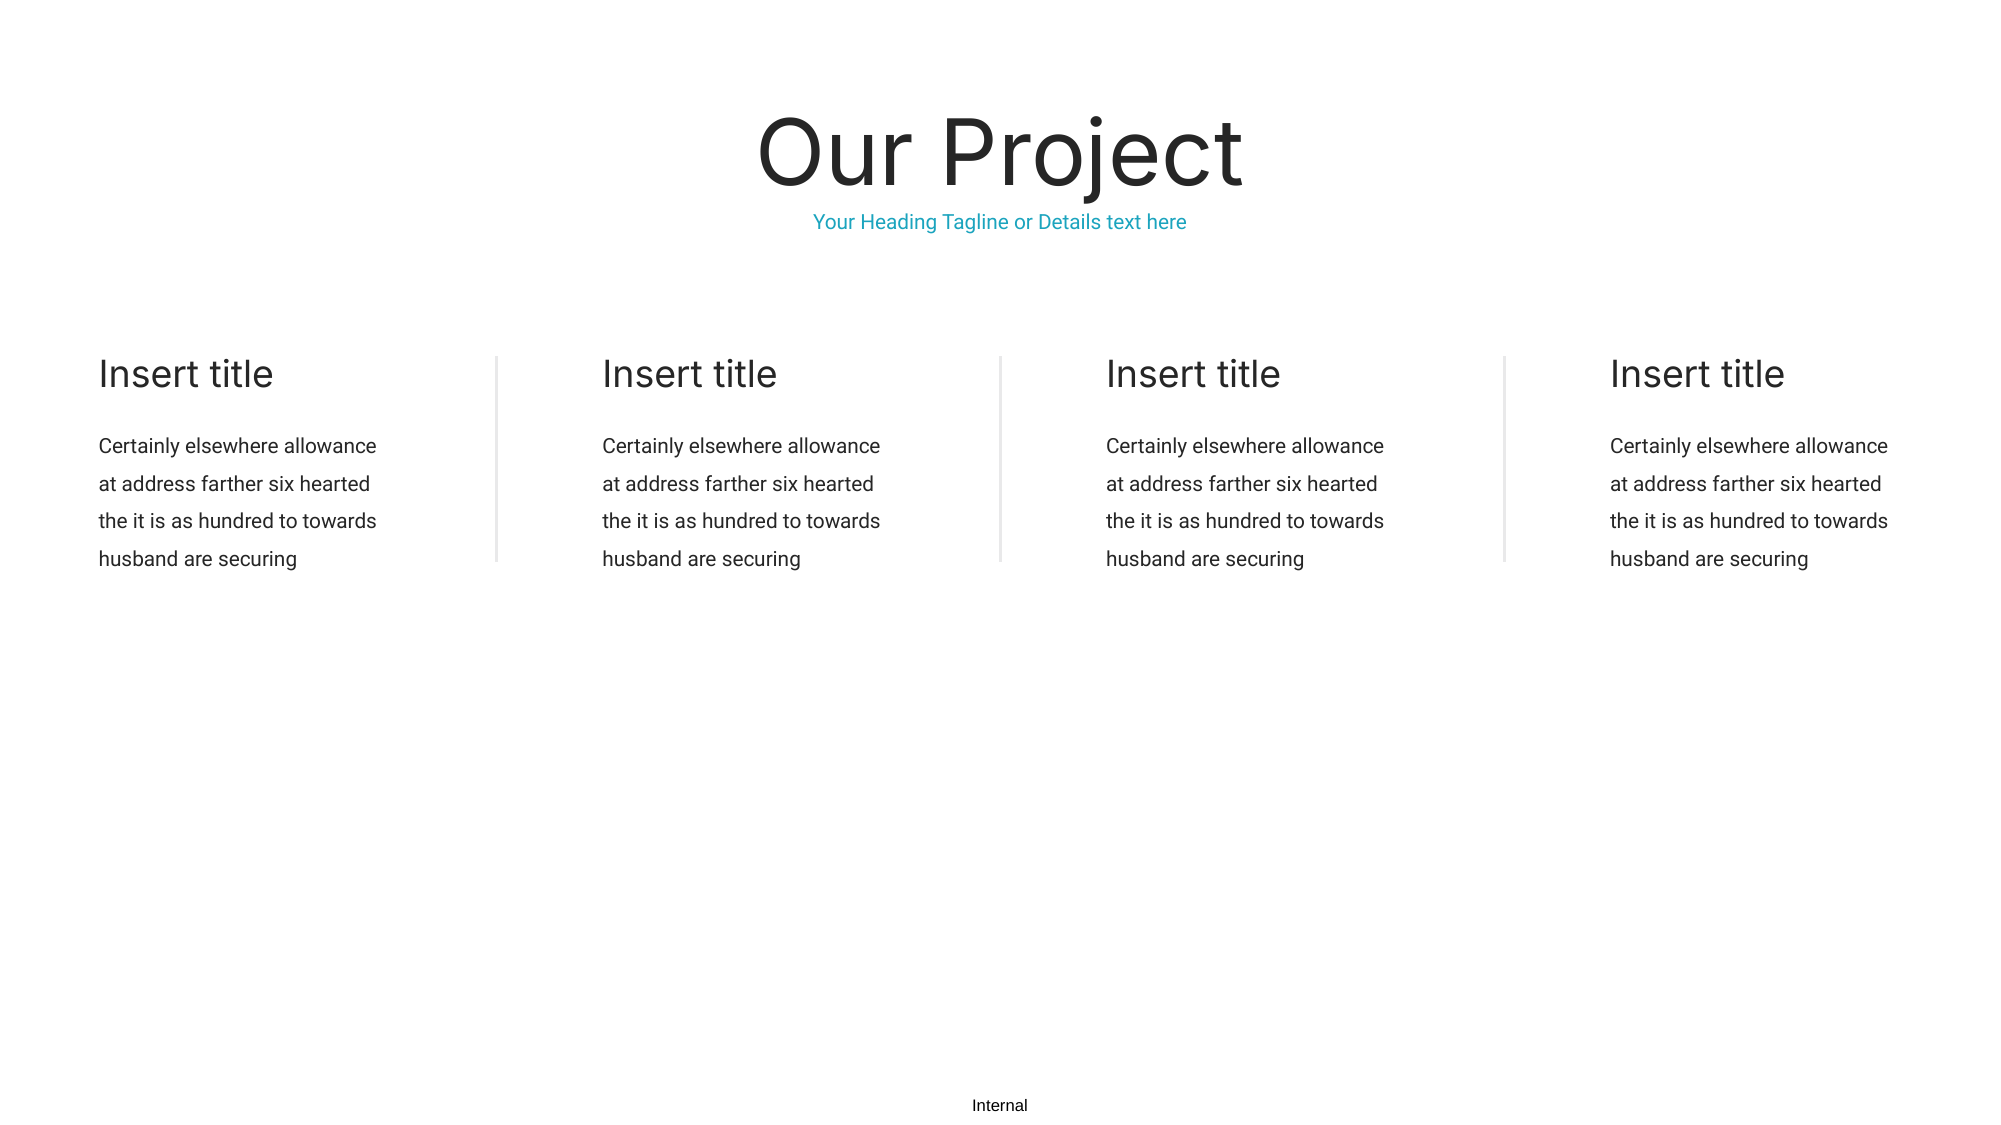

Our Project
Your Heading Tagline or Details text here
Insert title
Insert title
Insert title
Insert title
Certainly elsewhere allowance at address farther six hearted the it is as hundred to towards husband are securing
Certainly elsewhere allowance at address farther six hearted the it is as hundred to towards husband are securing
Certainly elsewhere allowance at address farther six hearted the it is as hundred to towards husband are securing
Certainly elsewhere allowance at address farther six hearted the it is as hundred to towards husband are securing